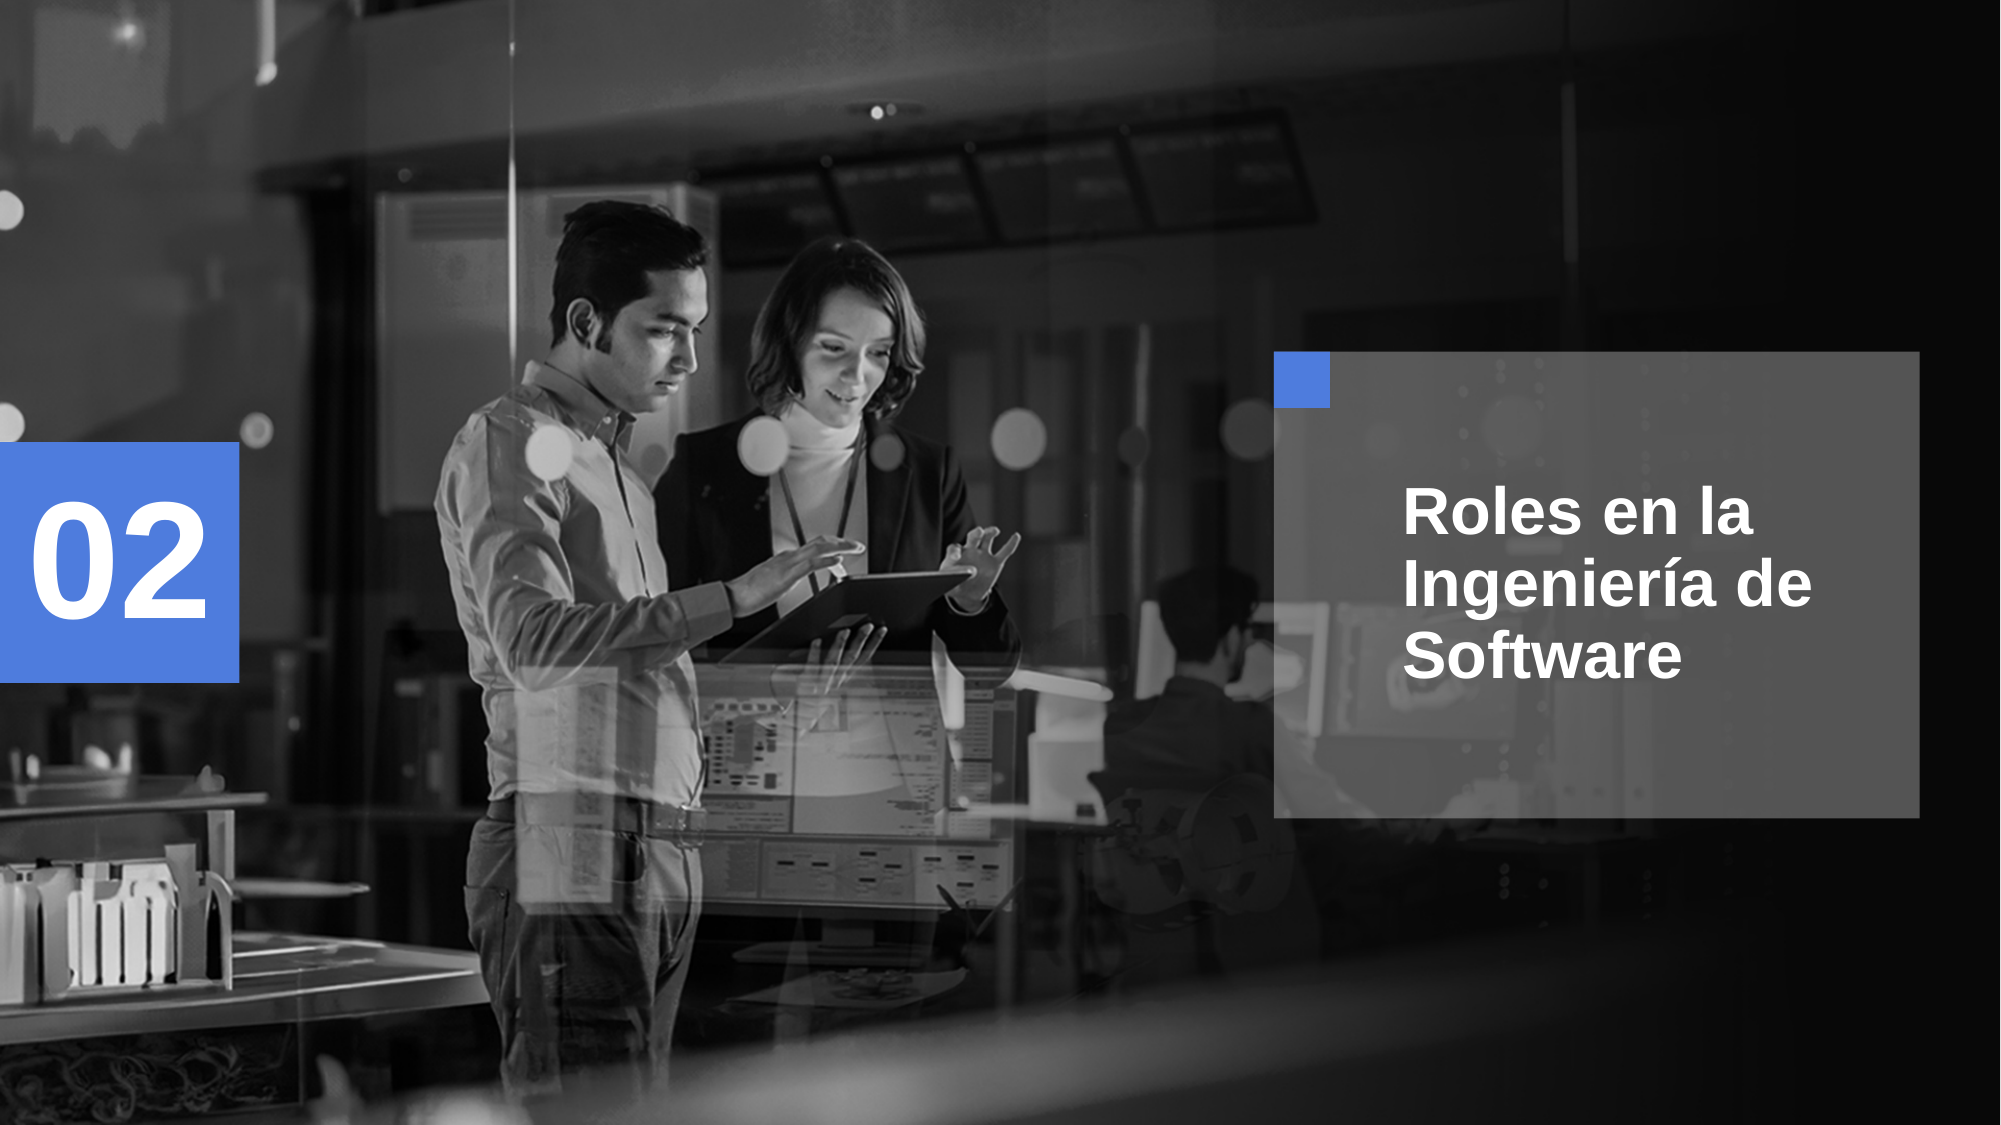

# Roles en la Ingeniería de Software